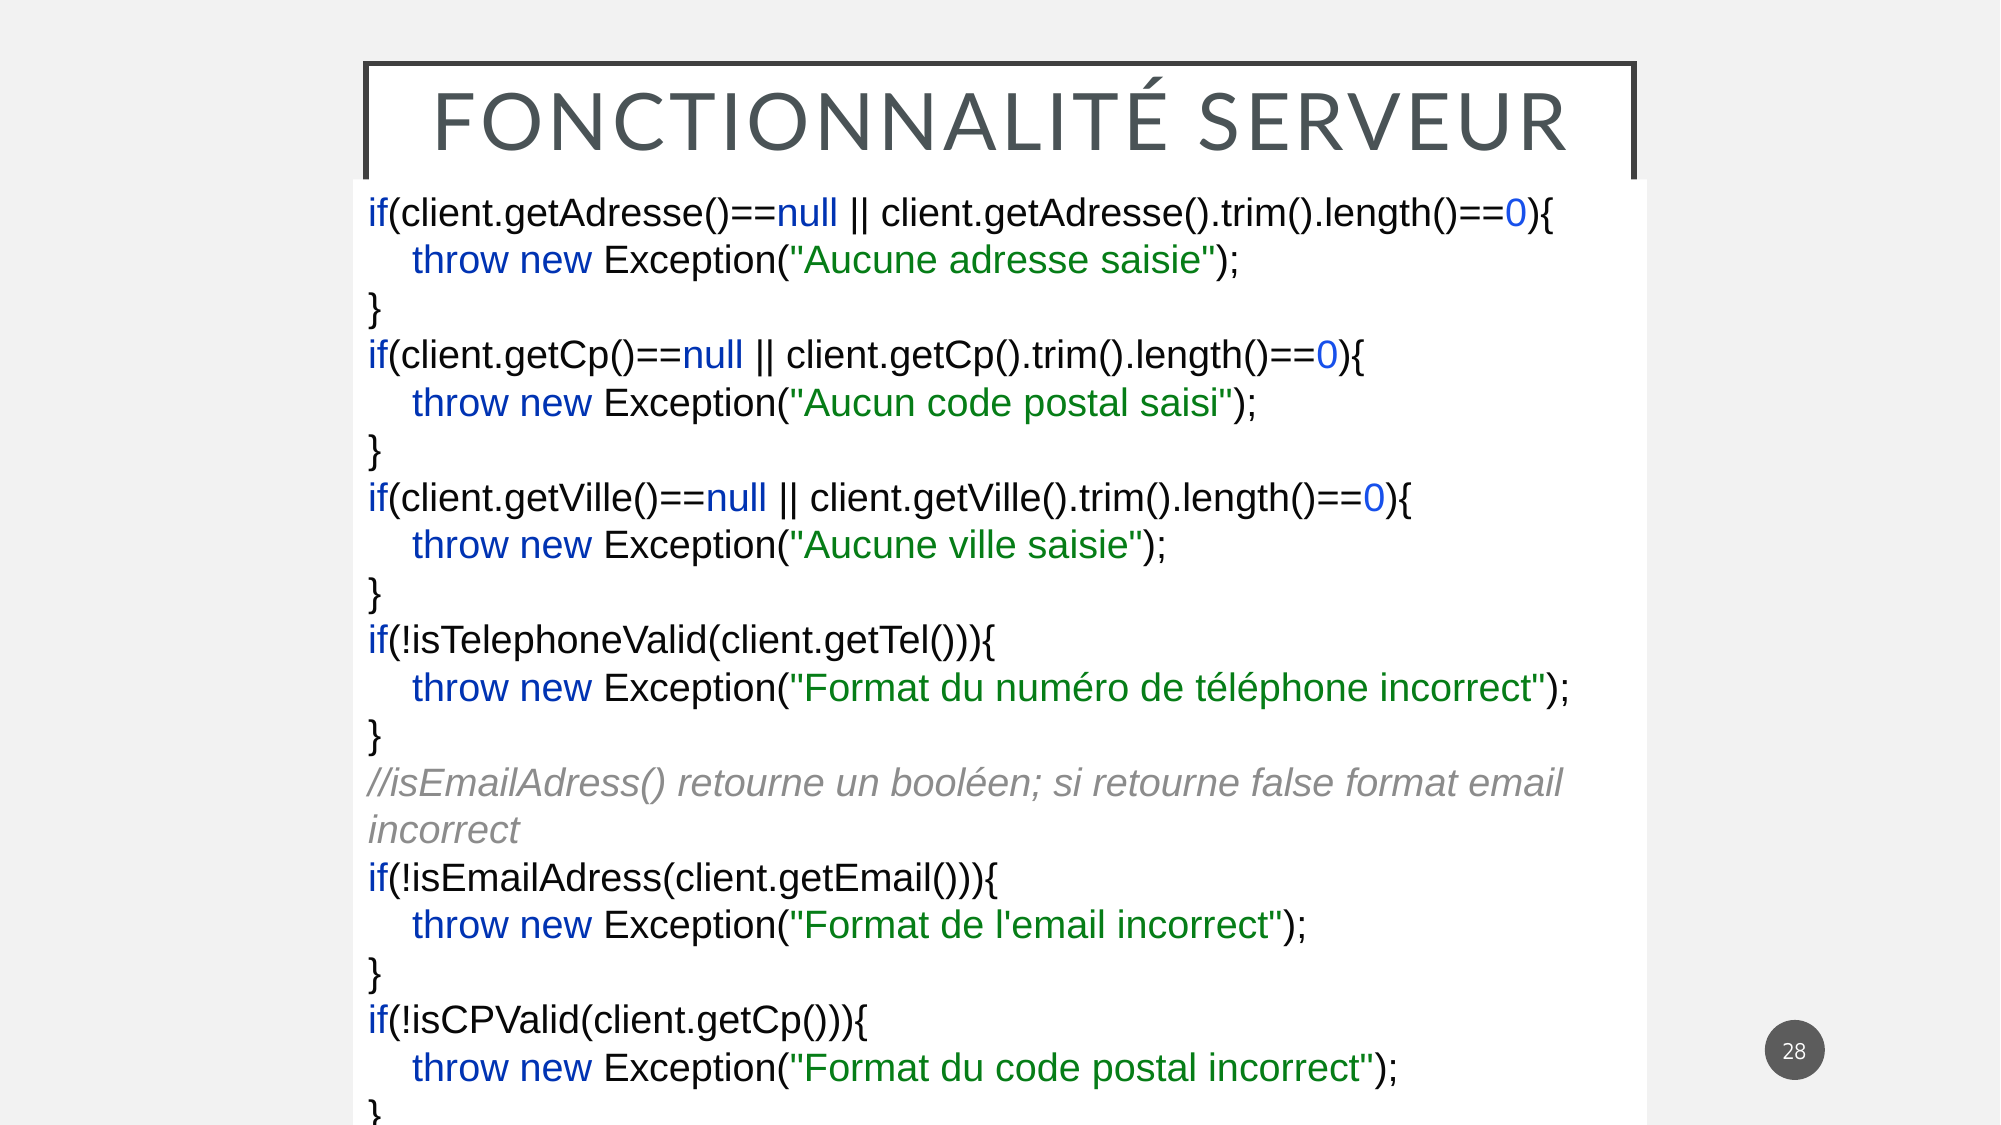

# FONCTIONNALITÉ SERVEUR
if(client.getAdresse()==null || client.getAdresse().trim().length()==0){
    throw new Exception("Aucune adresse saisie");
}
if(client.getCp()==null || client.getCp().trim().length()==0){
    throw new Exception("Aucun code postal saisi");
}
if(client.getVille()==null || client.getVille().trim().length()==0){
    throw new Exception("Aucune ville saisie");
}
if(!isTelephoneValid(client.getTel())){
    throw new Exception("Format du numéro de téléphone incorrect");
}
//isEmailAdress() retourne un booléen; si retourne false format email incorrect
if(!isEmailAdress(client.getEmail())){
    throw new Exception("Format de l'email incorrect");
}
if(!isCPValid(client.getCp())){
    throw new Exception("Format du code postal incorrect");
}
28